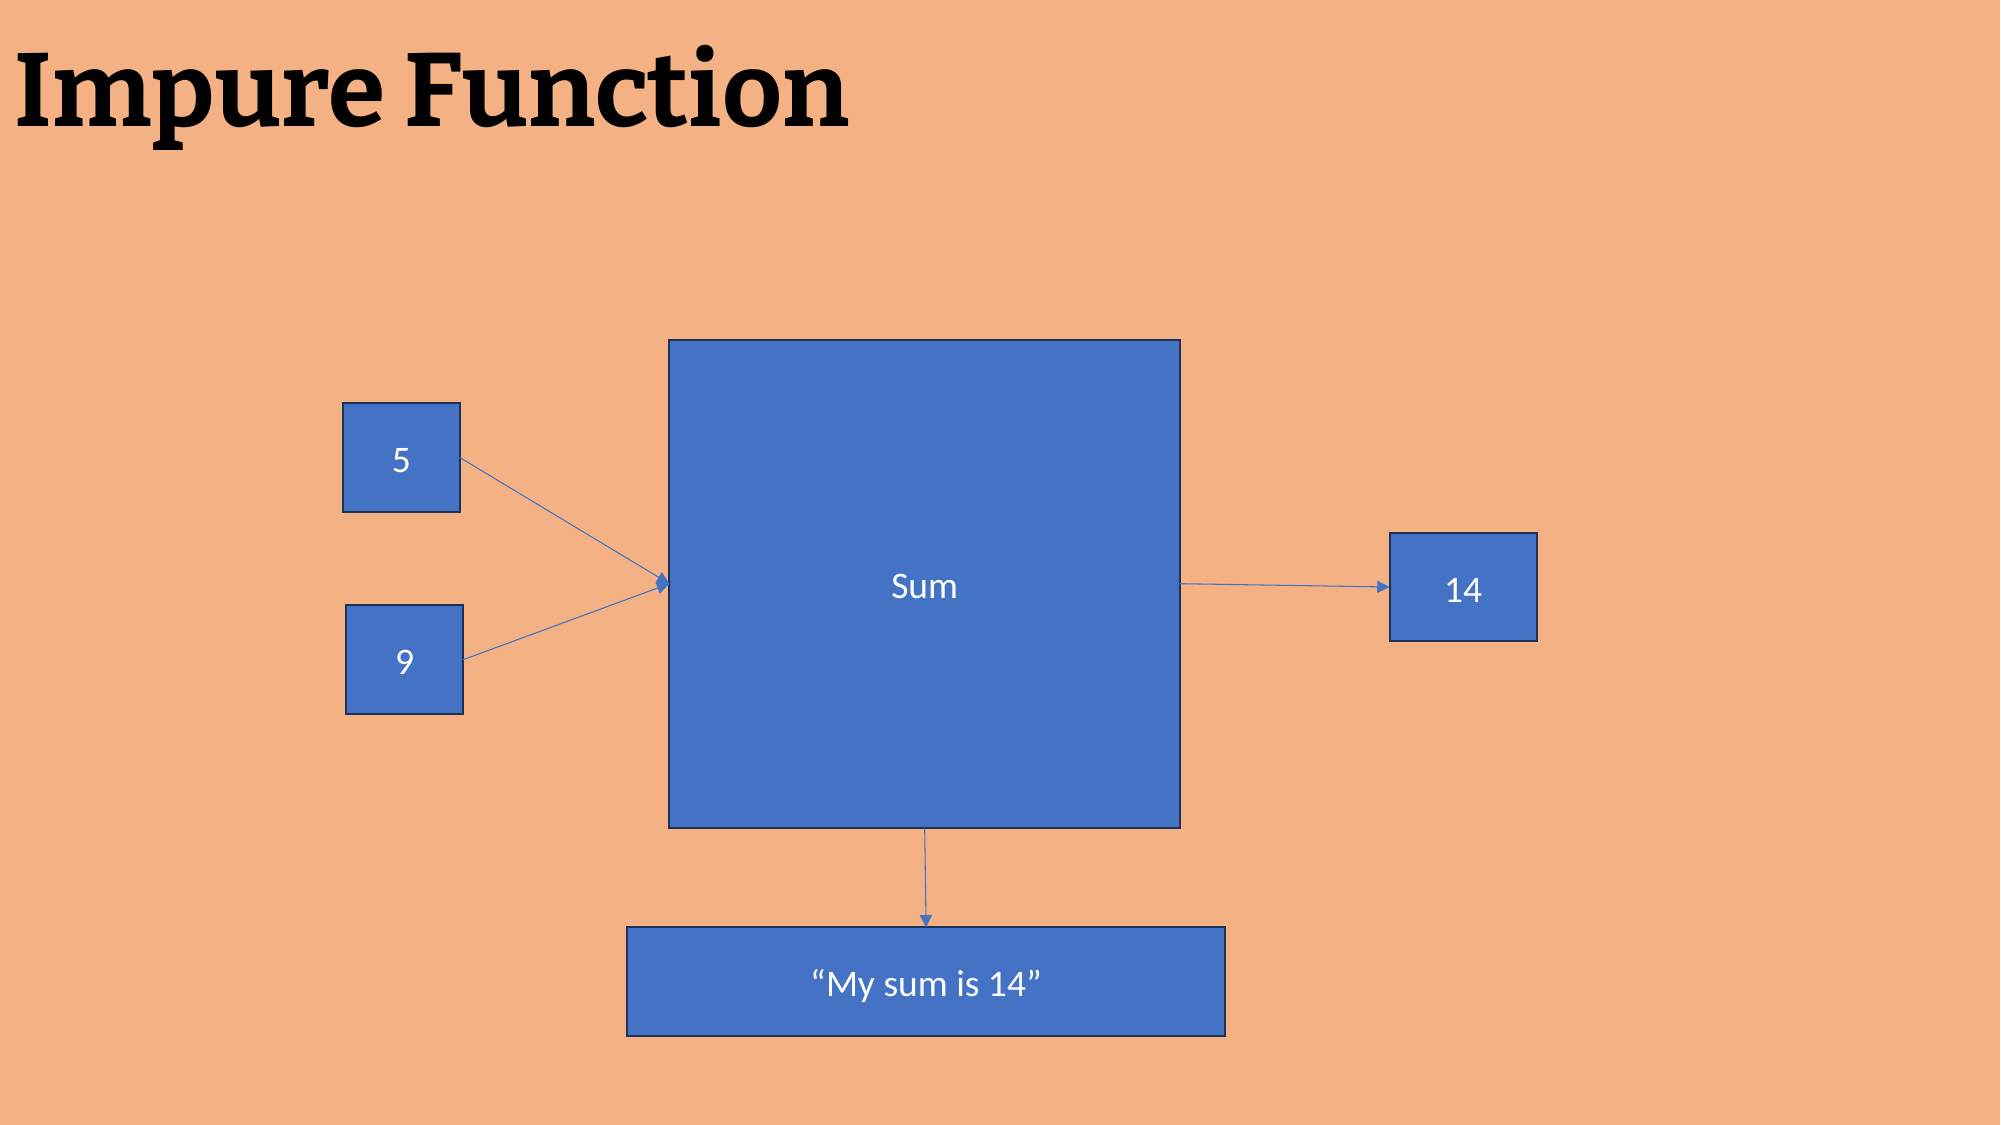

Impure Function
Sum
5

14
9
“My sum is 14”